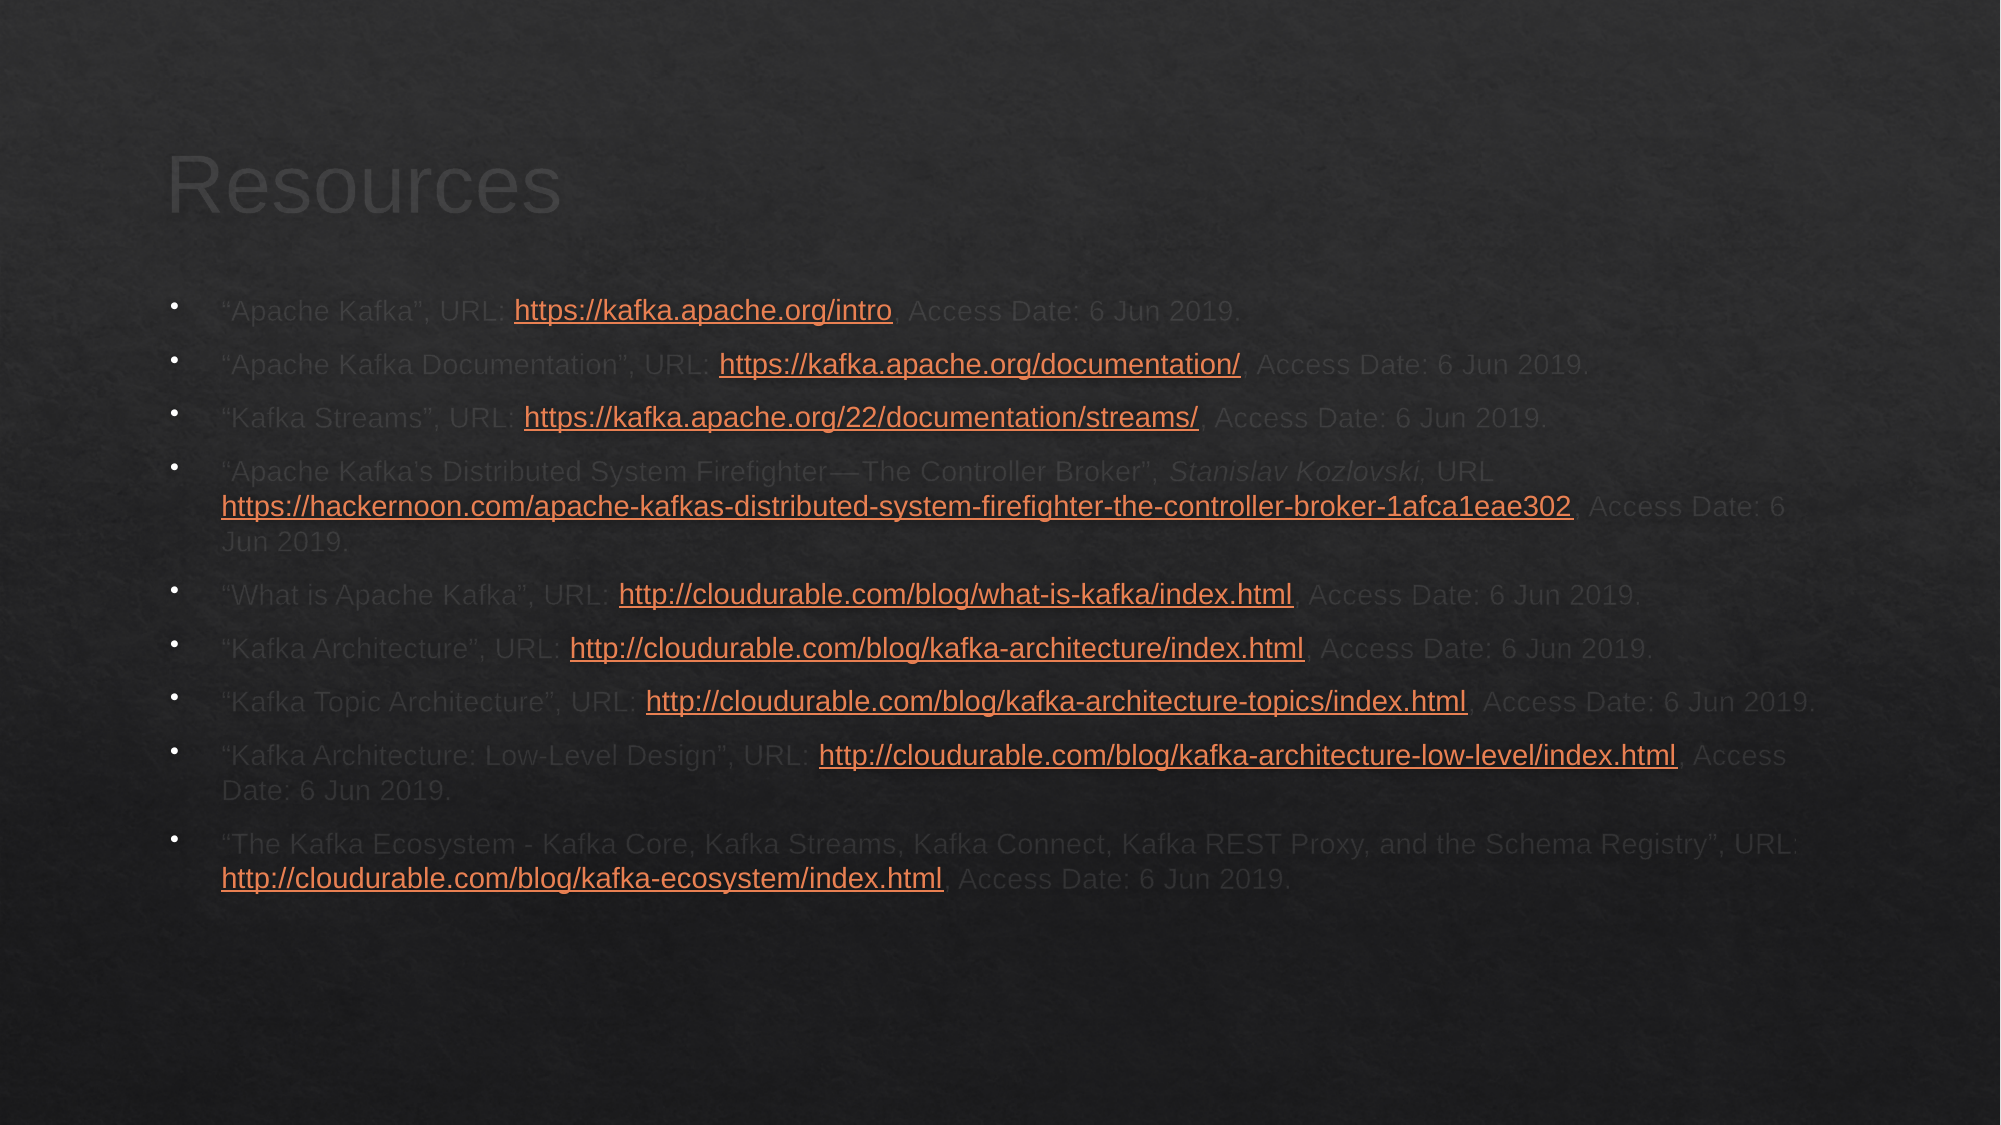

# Resources
“Apache Kafka”, URL: https://kafka.apache.org/intro, Access Date: 6 Jun 2019.
“Apache Kafka Documentation”, URL: https://kafka.apache.org/documentation/, Access Date: 6 Jun 2019.
“Kafka Streams”, URL: https://kafka.apache.org/22/documentation/streams/, Access Date: 6 Jun 2019.
“Apache Kafka’s Distributed System Firefighter — The Controller Broker”, Stanislav Kozlovski, URLhttps://hackernoon.com/apache-kafkas-distributed-system-firefighter-the-controller-broker-1afca1eae302, Access Date: 6 Jun 2019.
“What is Apache Kafka”, URL: http://cloudurable.com/blog/what-is-kafka/index.html, Access Date: 6 Jun 2019.
“Kafka Architecture”, URL: http://cloudurable.com/blog/kafka-architecture/index.html, Access Date: 6 Jun 2019.
“Kafka Topic Architecture”, URL: http://cloudurable.com/blog/kafka-architecture-topics/index.html, Access Date: 6 Jun 2019.
“Kafka Architecture: Low-Level Design”, URL: http://cloudurable.com/blog/kafka-architecture-low-level/index.html, Access Date: 6 Jun 2019.
“The Kafka Ecosystem - Kafka Core, Kafka Streams, Kafka Connect, Kafka REST Proxy, and the Schema Registry”, URL: http://cloudurable.com/blog/kafka-ecosystem/index.html, Access Date: 6 Jun 2019.